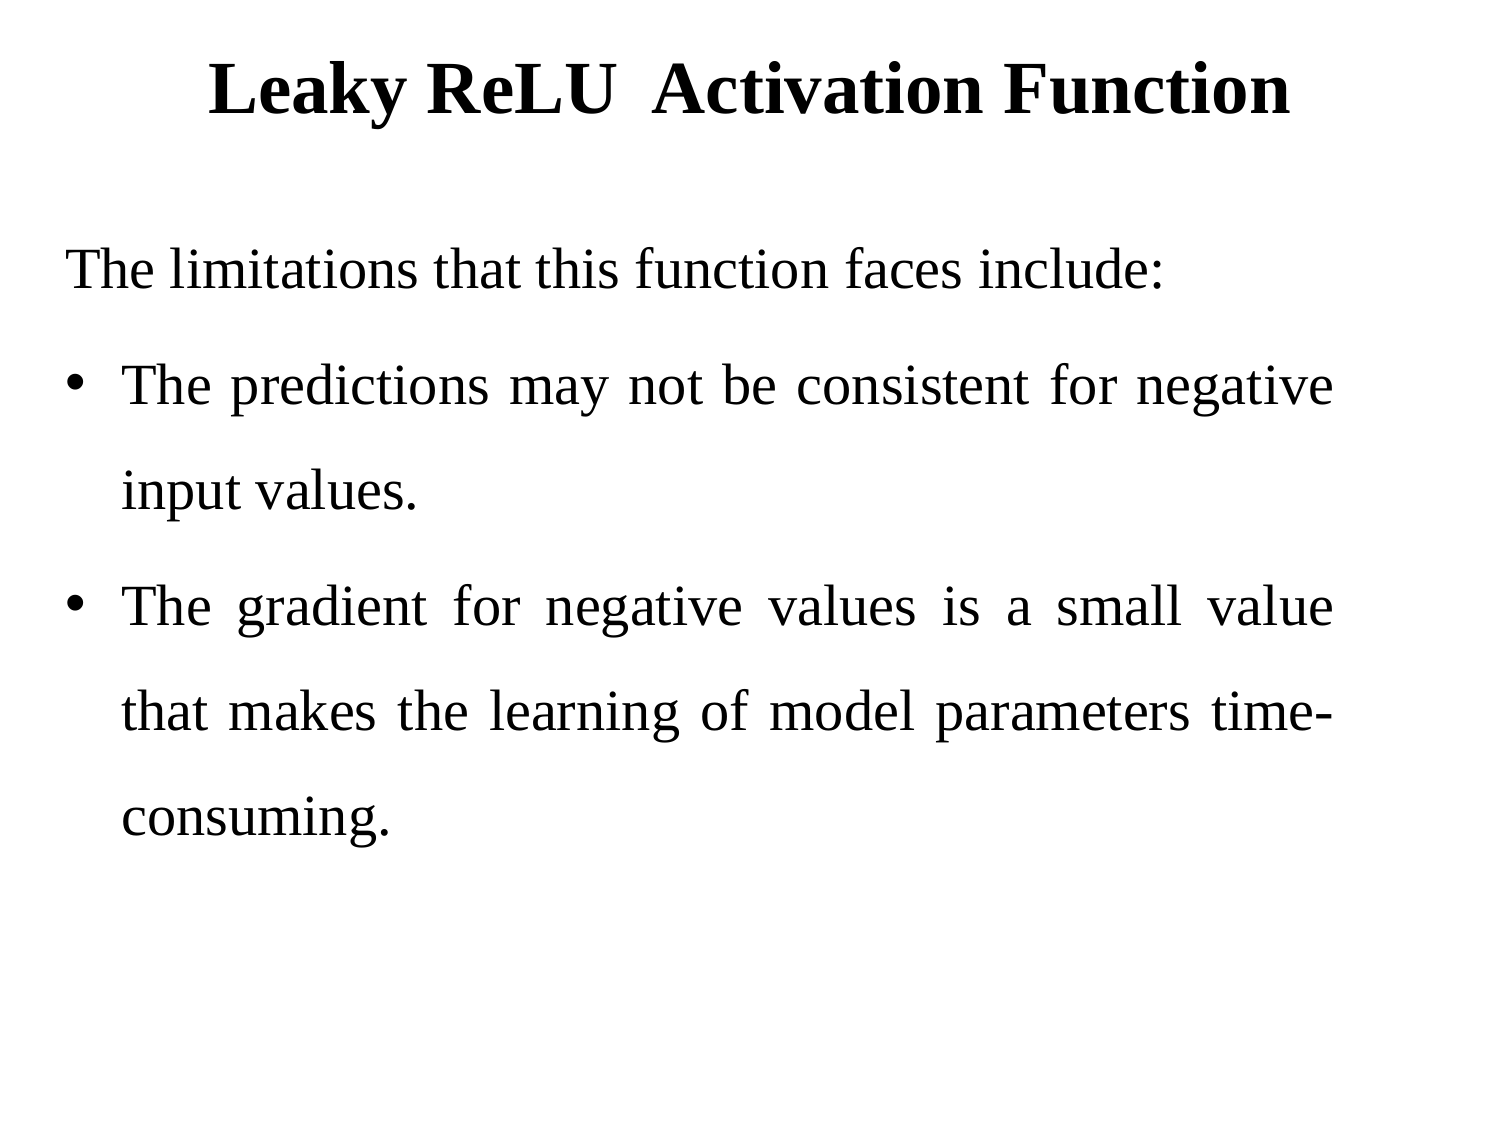

# Leaky ReLU  Activation Function
The limitations that this function faces include:
The predictions may not be consistent for negative input values.
The gradient for negative values is a small value that makes the learning of model parameters time-consuming.